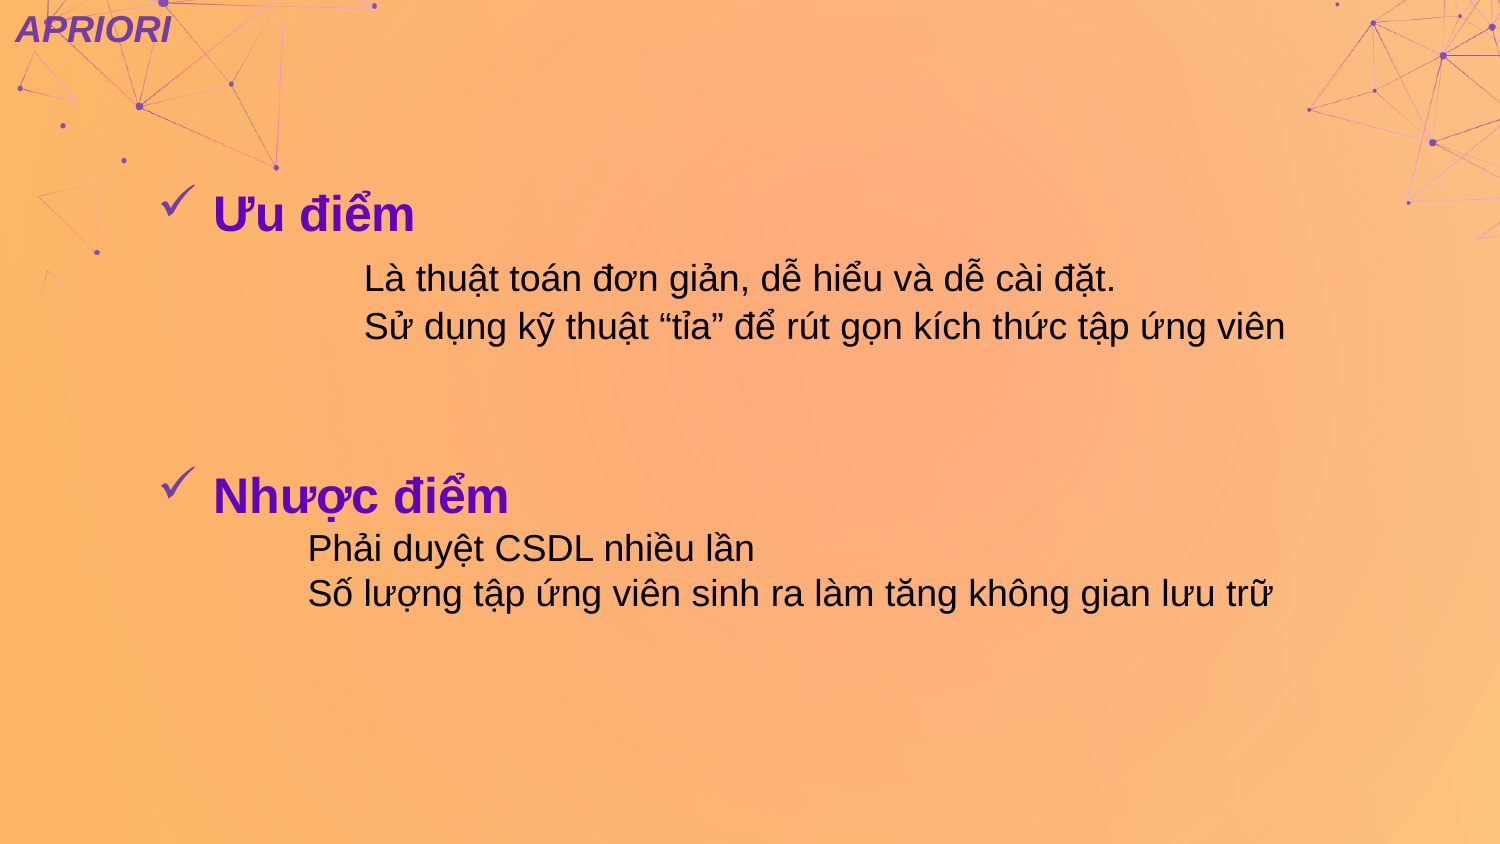

APRIORI
# Ưu điểm Là thuật toán đơn giản, dễ hiểu và dễ cài đặt. Sử dụng kỹ thuật “tỉa” để rút gọn kích thức tập ứng viên
Nhược điểm
	Phải duyệt CSDL nhiều lần
	Số lượng tập ứng viên sinh ra làm tăng không gian lưu trữ